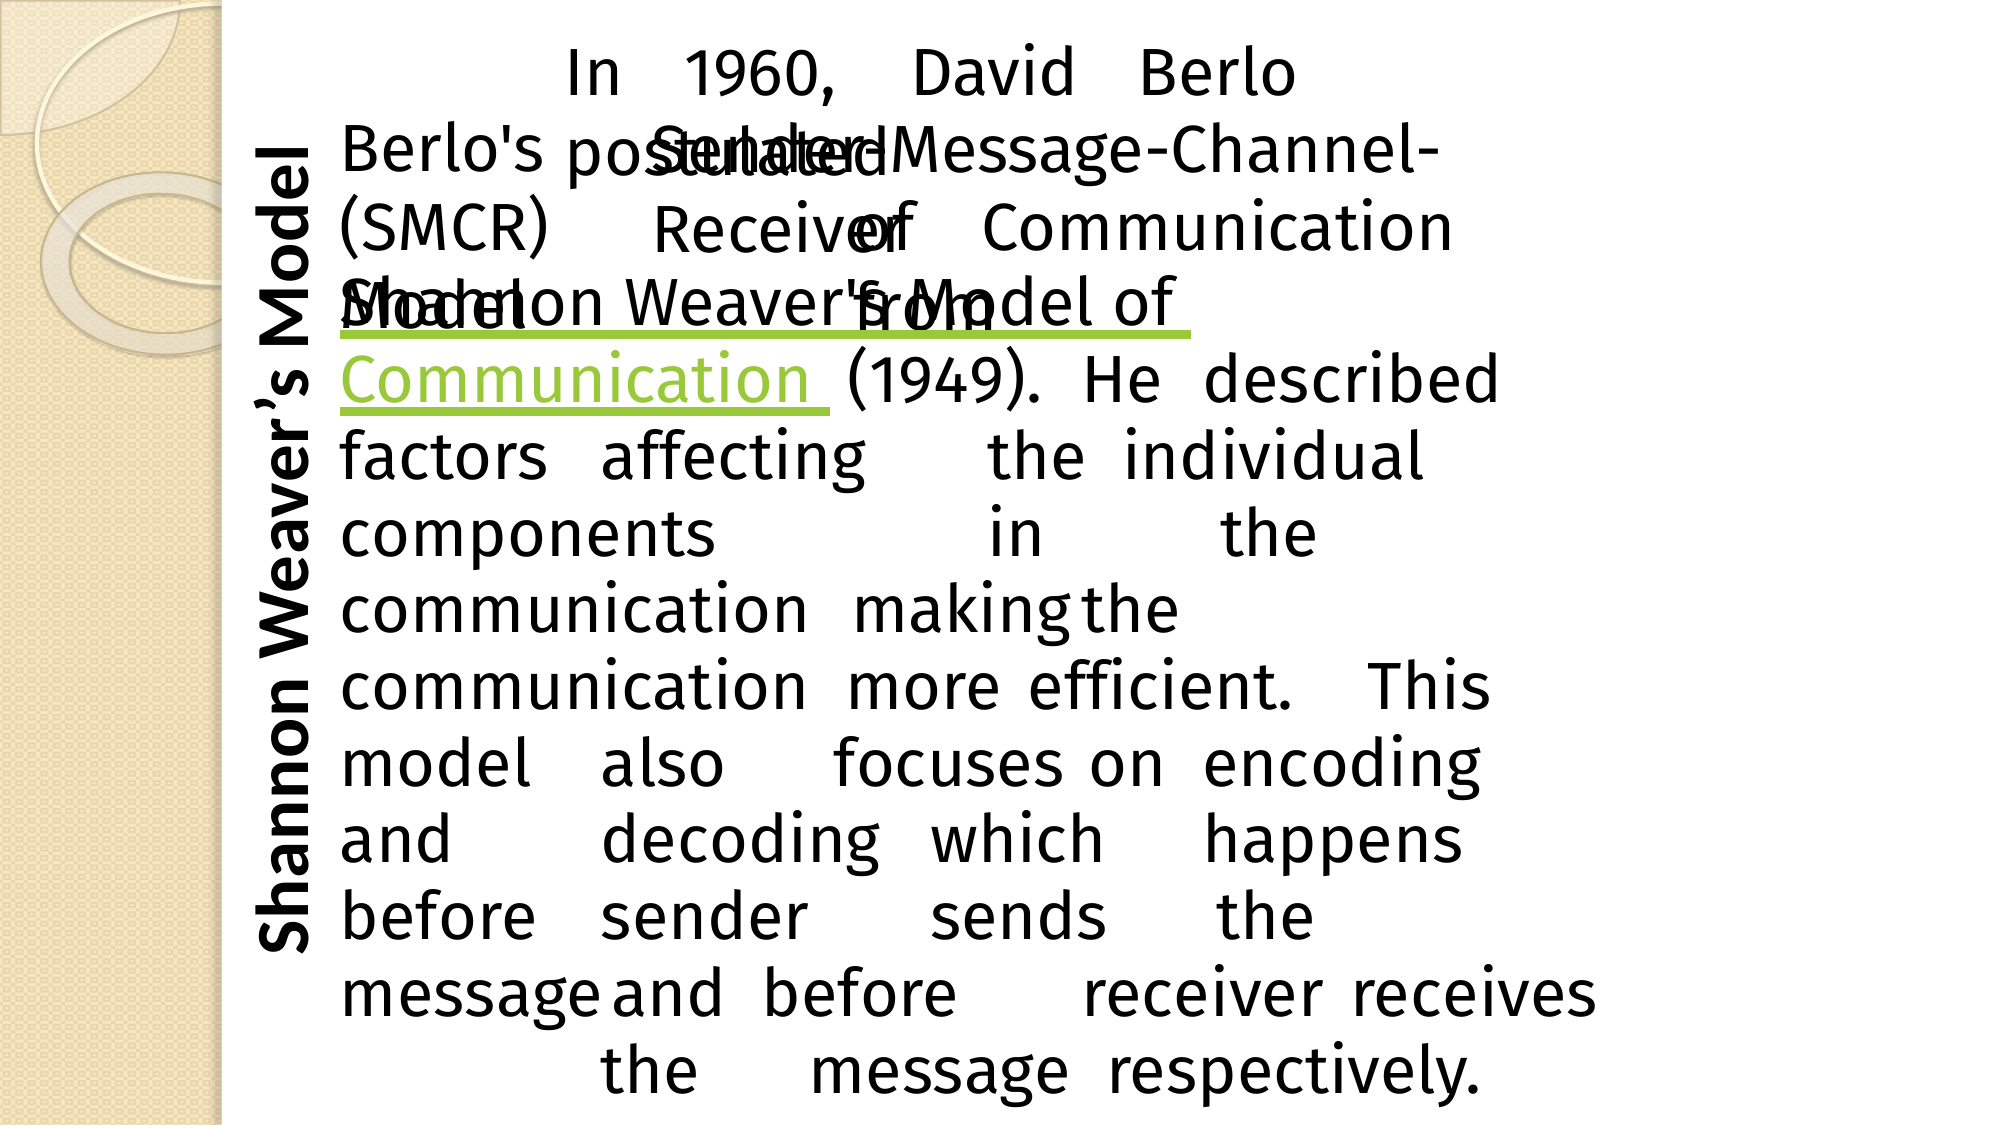

In	1960,	David	Berlo	postulated
Sender-Message-Channel-Receiver
Berlo's
(SMCR)	Model
of	Communication	from
Shannon Weaver's Model of Communication  (1949).	He		described	factors		affecting		the  individual			components						in				 the  communication		making	the			communication  more	efficient.		 This	model		also		focuses		on  encoding		and			decoding	which		happens  before		sender				sends			the			 message	and  before			receiver		receives				the		message  respectively.
Shannon Weaver’s Model